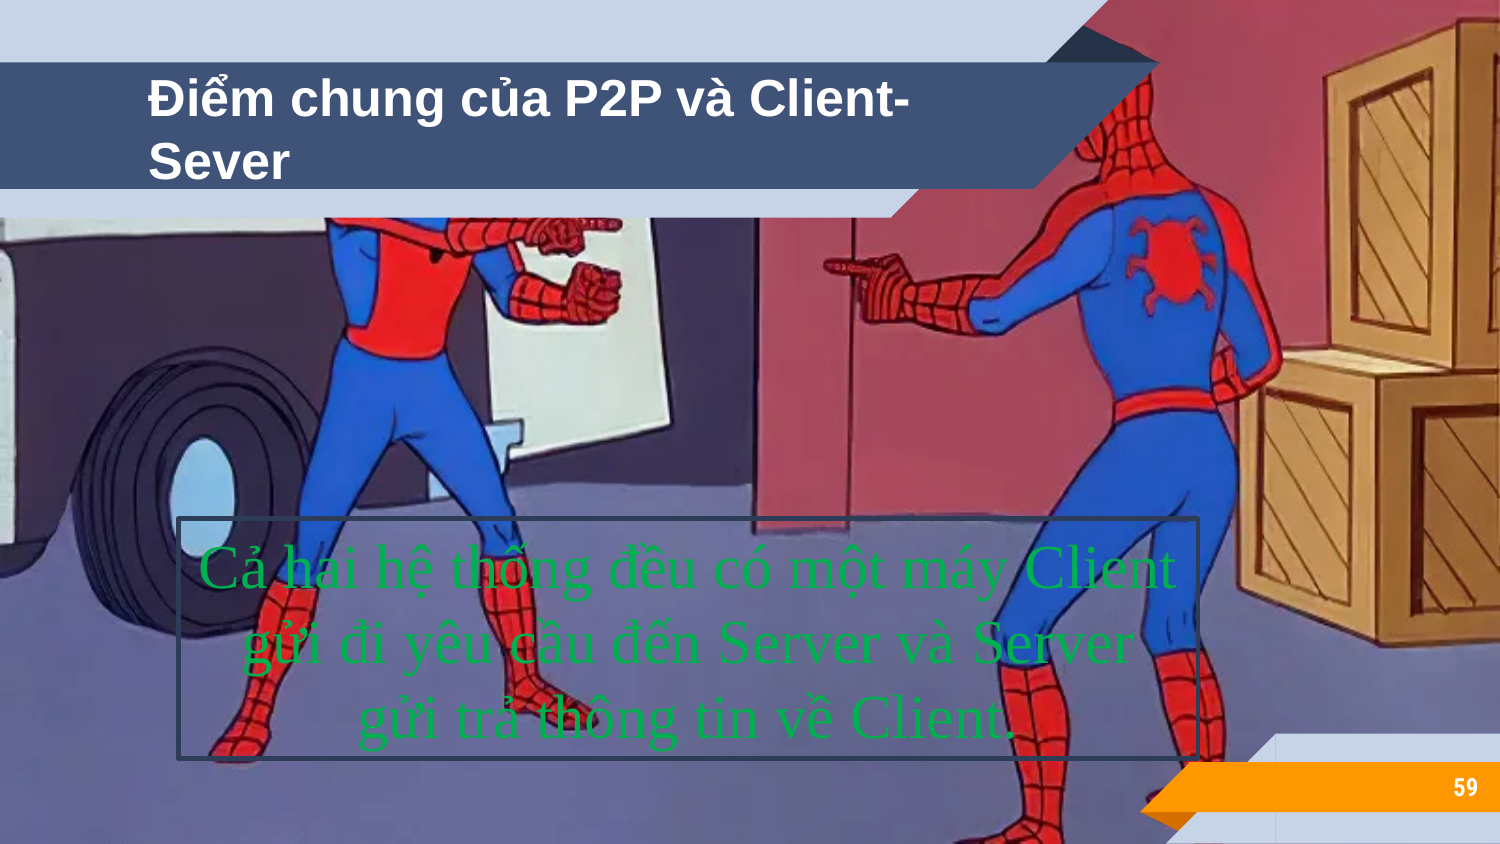

# Điểm chung của P2P và Client-Sever
Cả hai hệ thống đều có một máy Client gửi đi yêu cầu đến Server và Server gửi trả thông tin về Client.
59